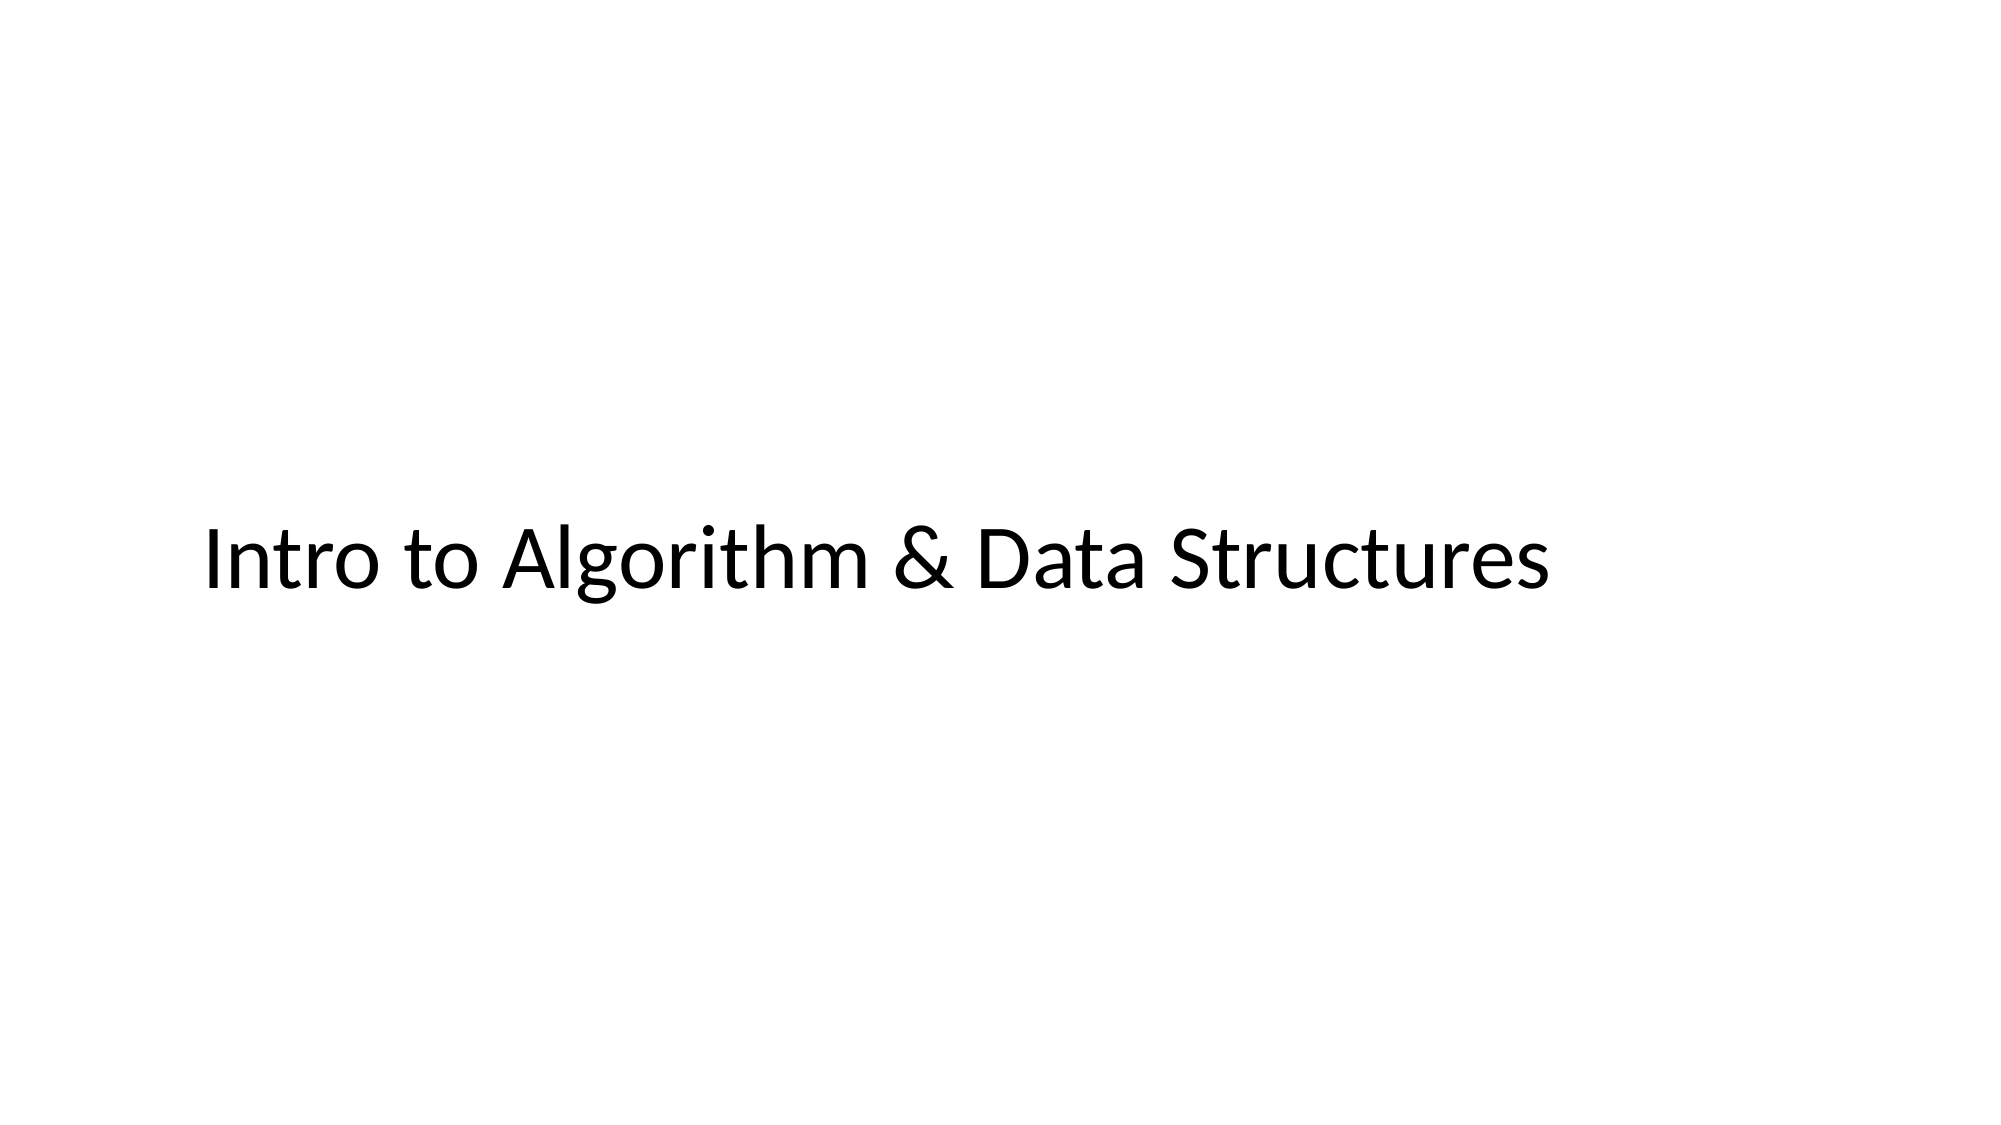

# Intro to Algorithm & Data Structures